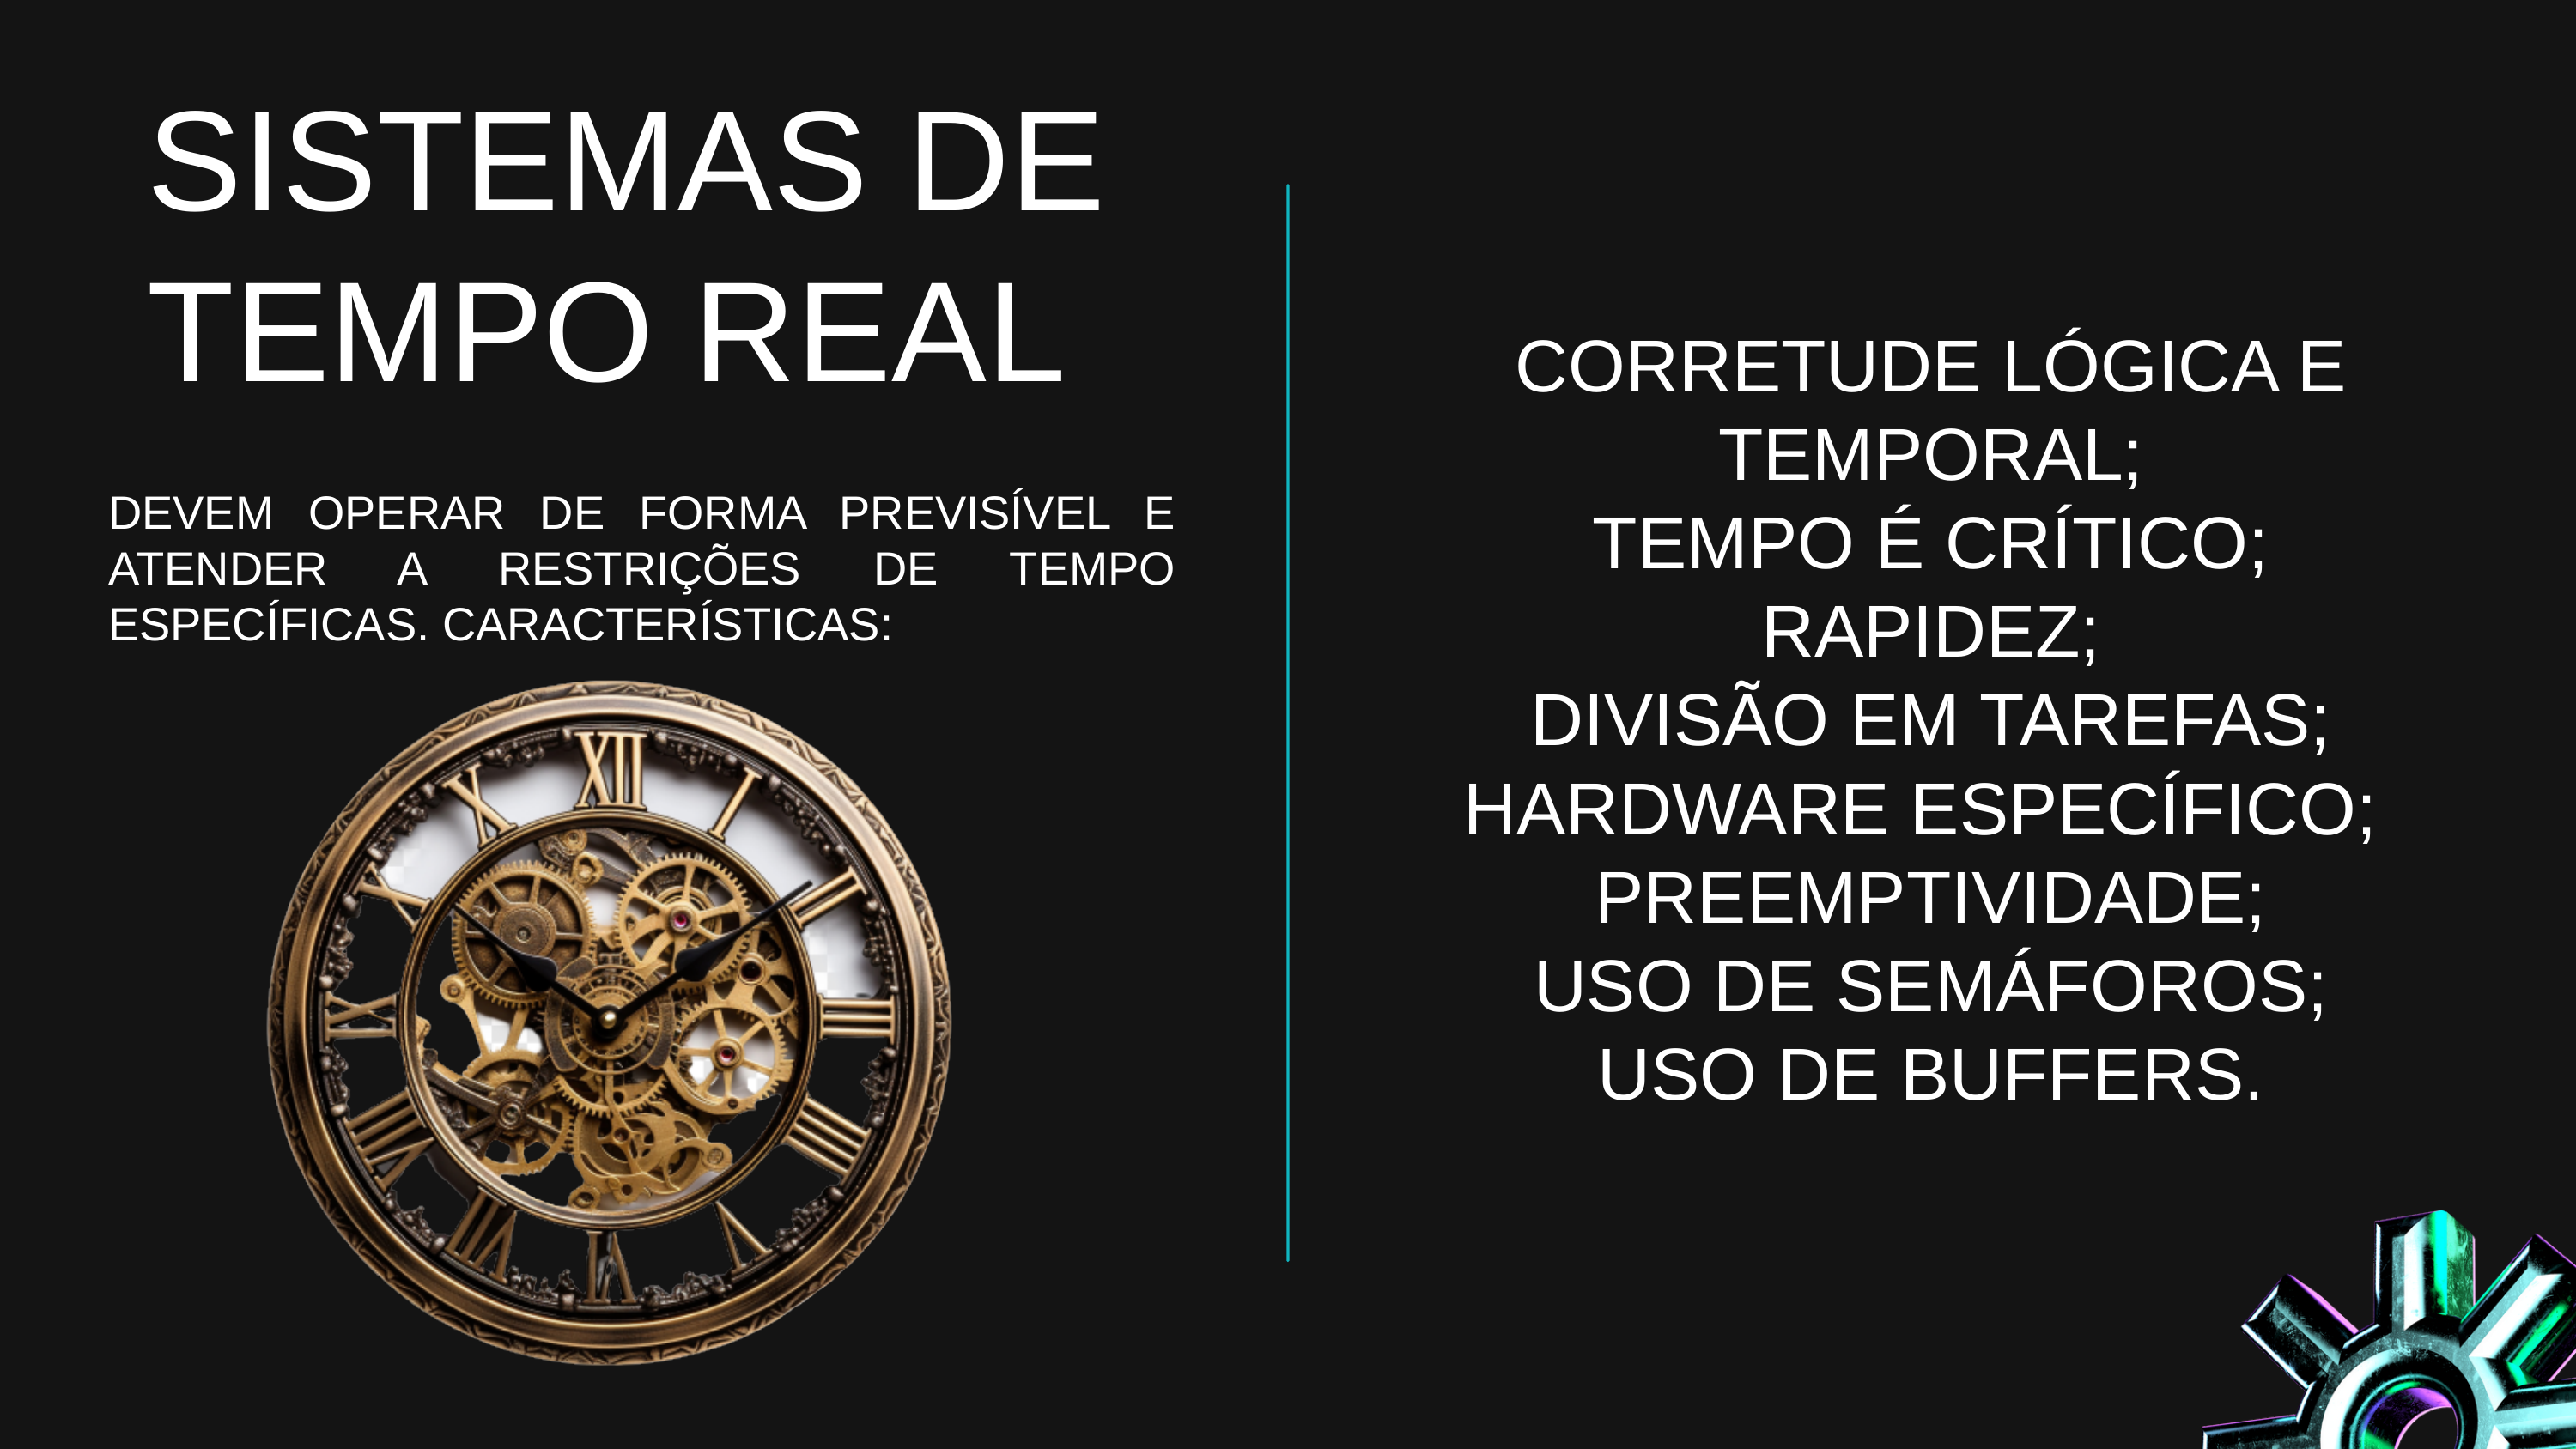

SISTEMAS DE TEMPO REAL

CORRETUDE LÓGICA E TEMPORAL;
TEMPO É CRÍTICO;
RAPIDEZ;
DIVISÃO EM TAREFAS;
HARDWARE ESPECÍFICO;
PREEMPTIVIDADE;
USO DE SEMÁFOROS;
USO DE BUFFERS.
DEVEM OPERAR DE FORMA PREVISÍVEL E ATENDER A RESTRIÇÕES DE TEMPO ESPECÍFICAS. CARACTERÍSTICAS: